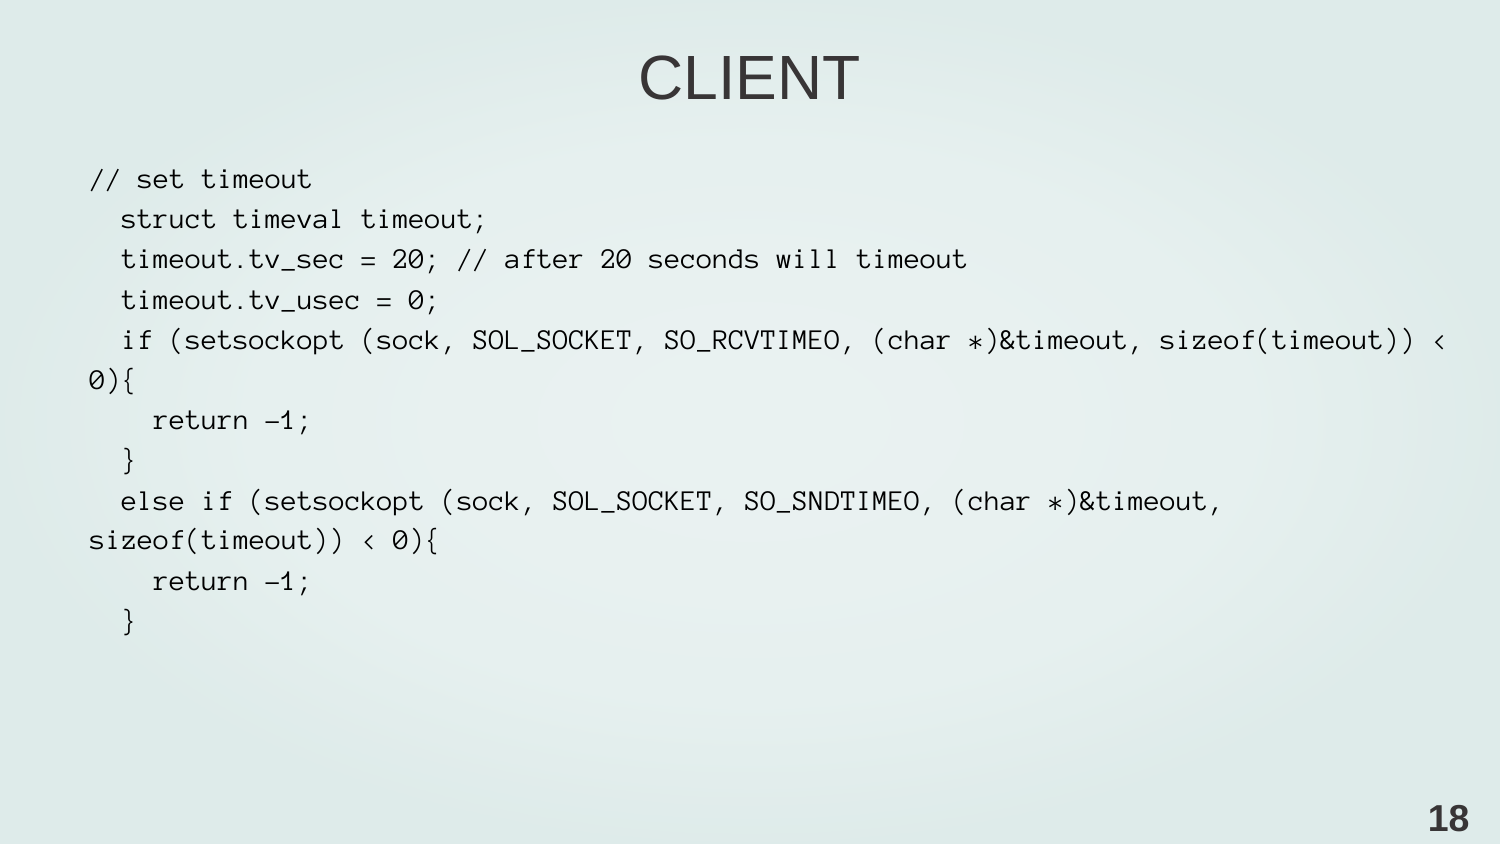

CLIENT
// set timeout
  struct timeval timeout;
  timeout.tv_sec = 20; // after 20 seconds will timeout
  timeout.tv_usec = 0;
  if (setsockopt (sock, SOL_SOCKET, SO_RCVTIMEO, (char *)&timeout, sizeof(timeout)) < 0){
    return -1;
  }
  else if (setsockopt (sock, SOL_SOCKET, SO_SNDTIMEO, (char *)&timeout, sizeof(timeout)) < 0){
    return -1;
  }

18